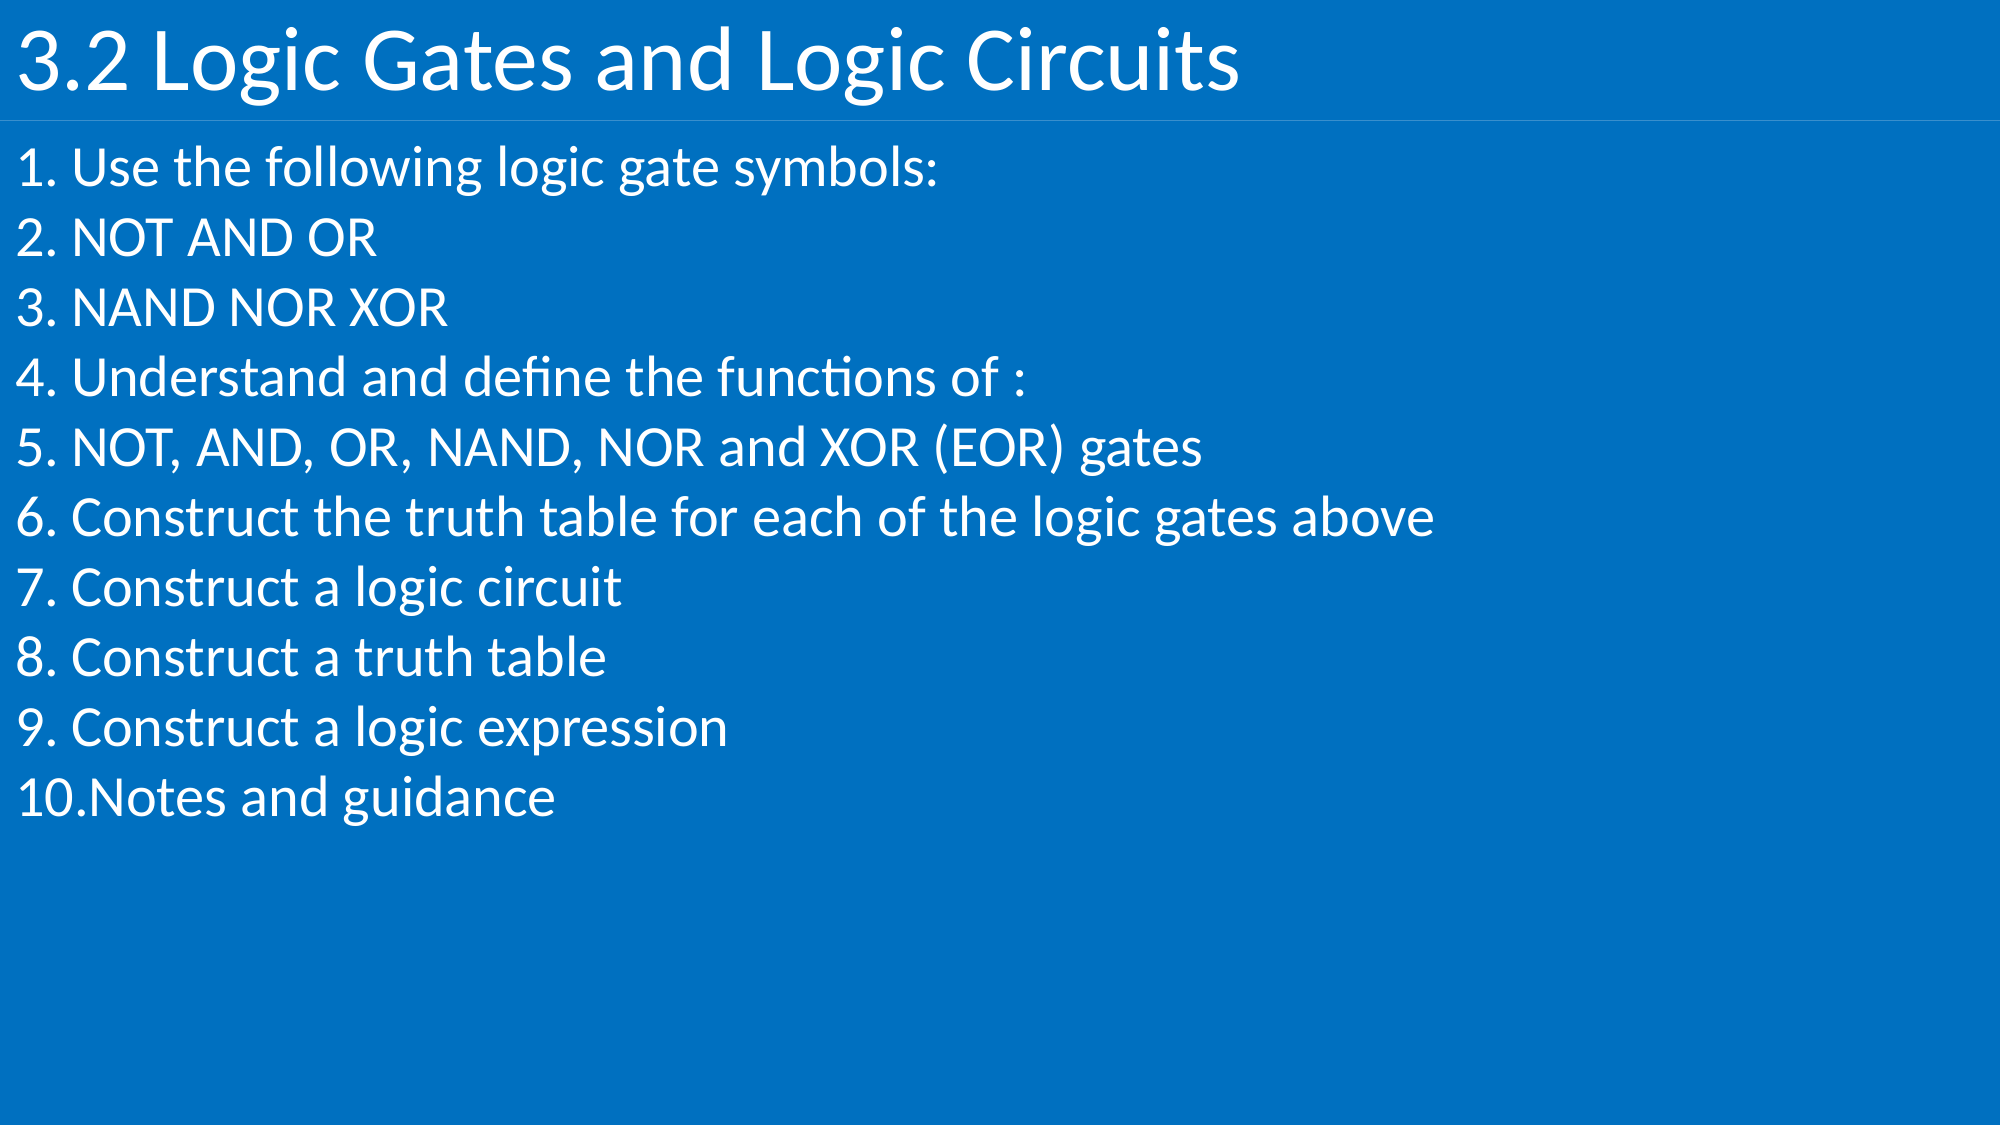

# 3.2 Logic Gates and Logic Circuits
Use the following logic gate symbols:
NOT AND OR
NAND NOR XOR
Understand and define the functions of :
NOT, AND, OR, NAND, NOR and XOR (EOR) gates
Construct the truth table for each of the logic gates above
Construct a logic circuit
Construct a truth table
Construct a logic expression
Notes and guidance